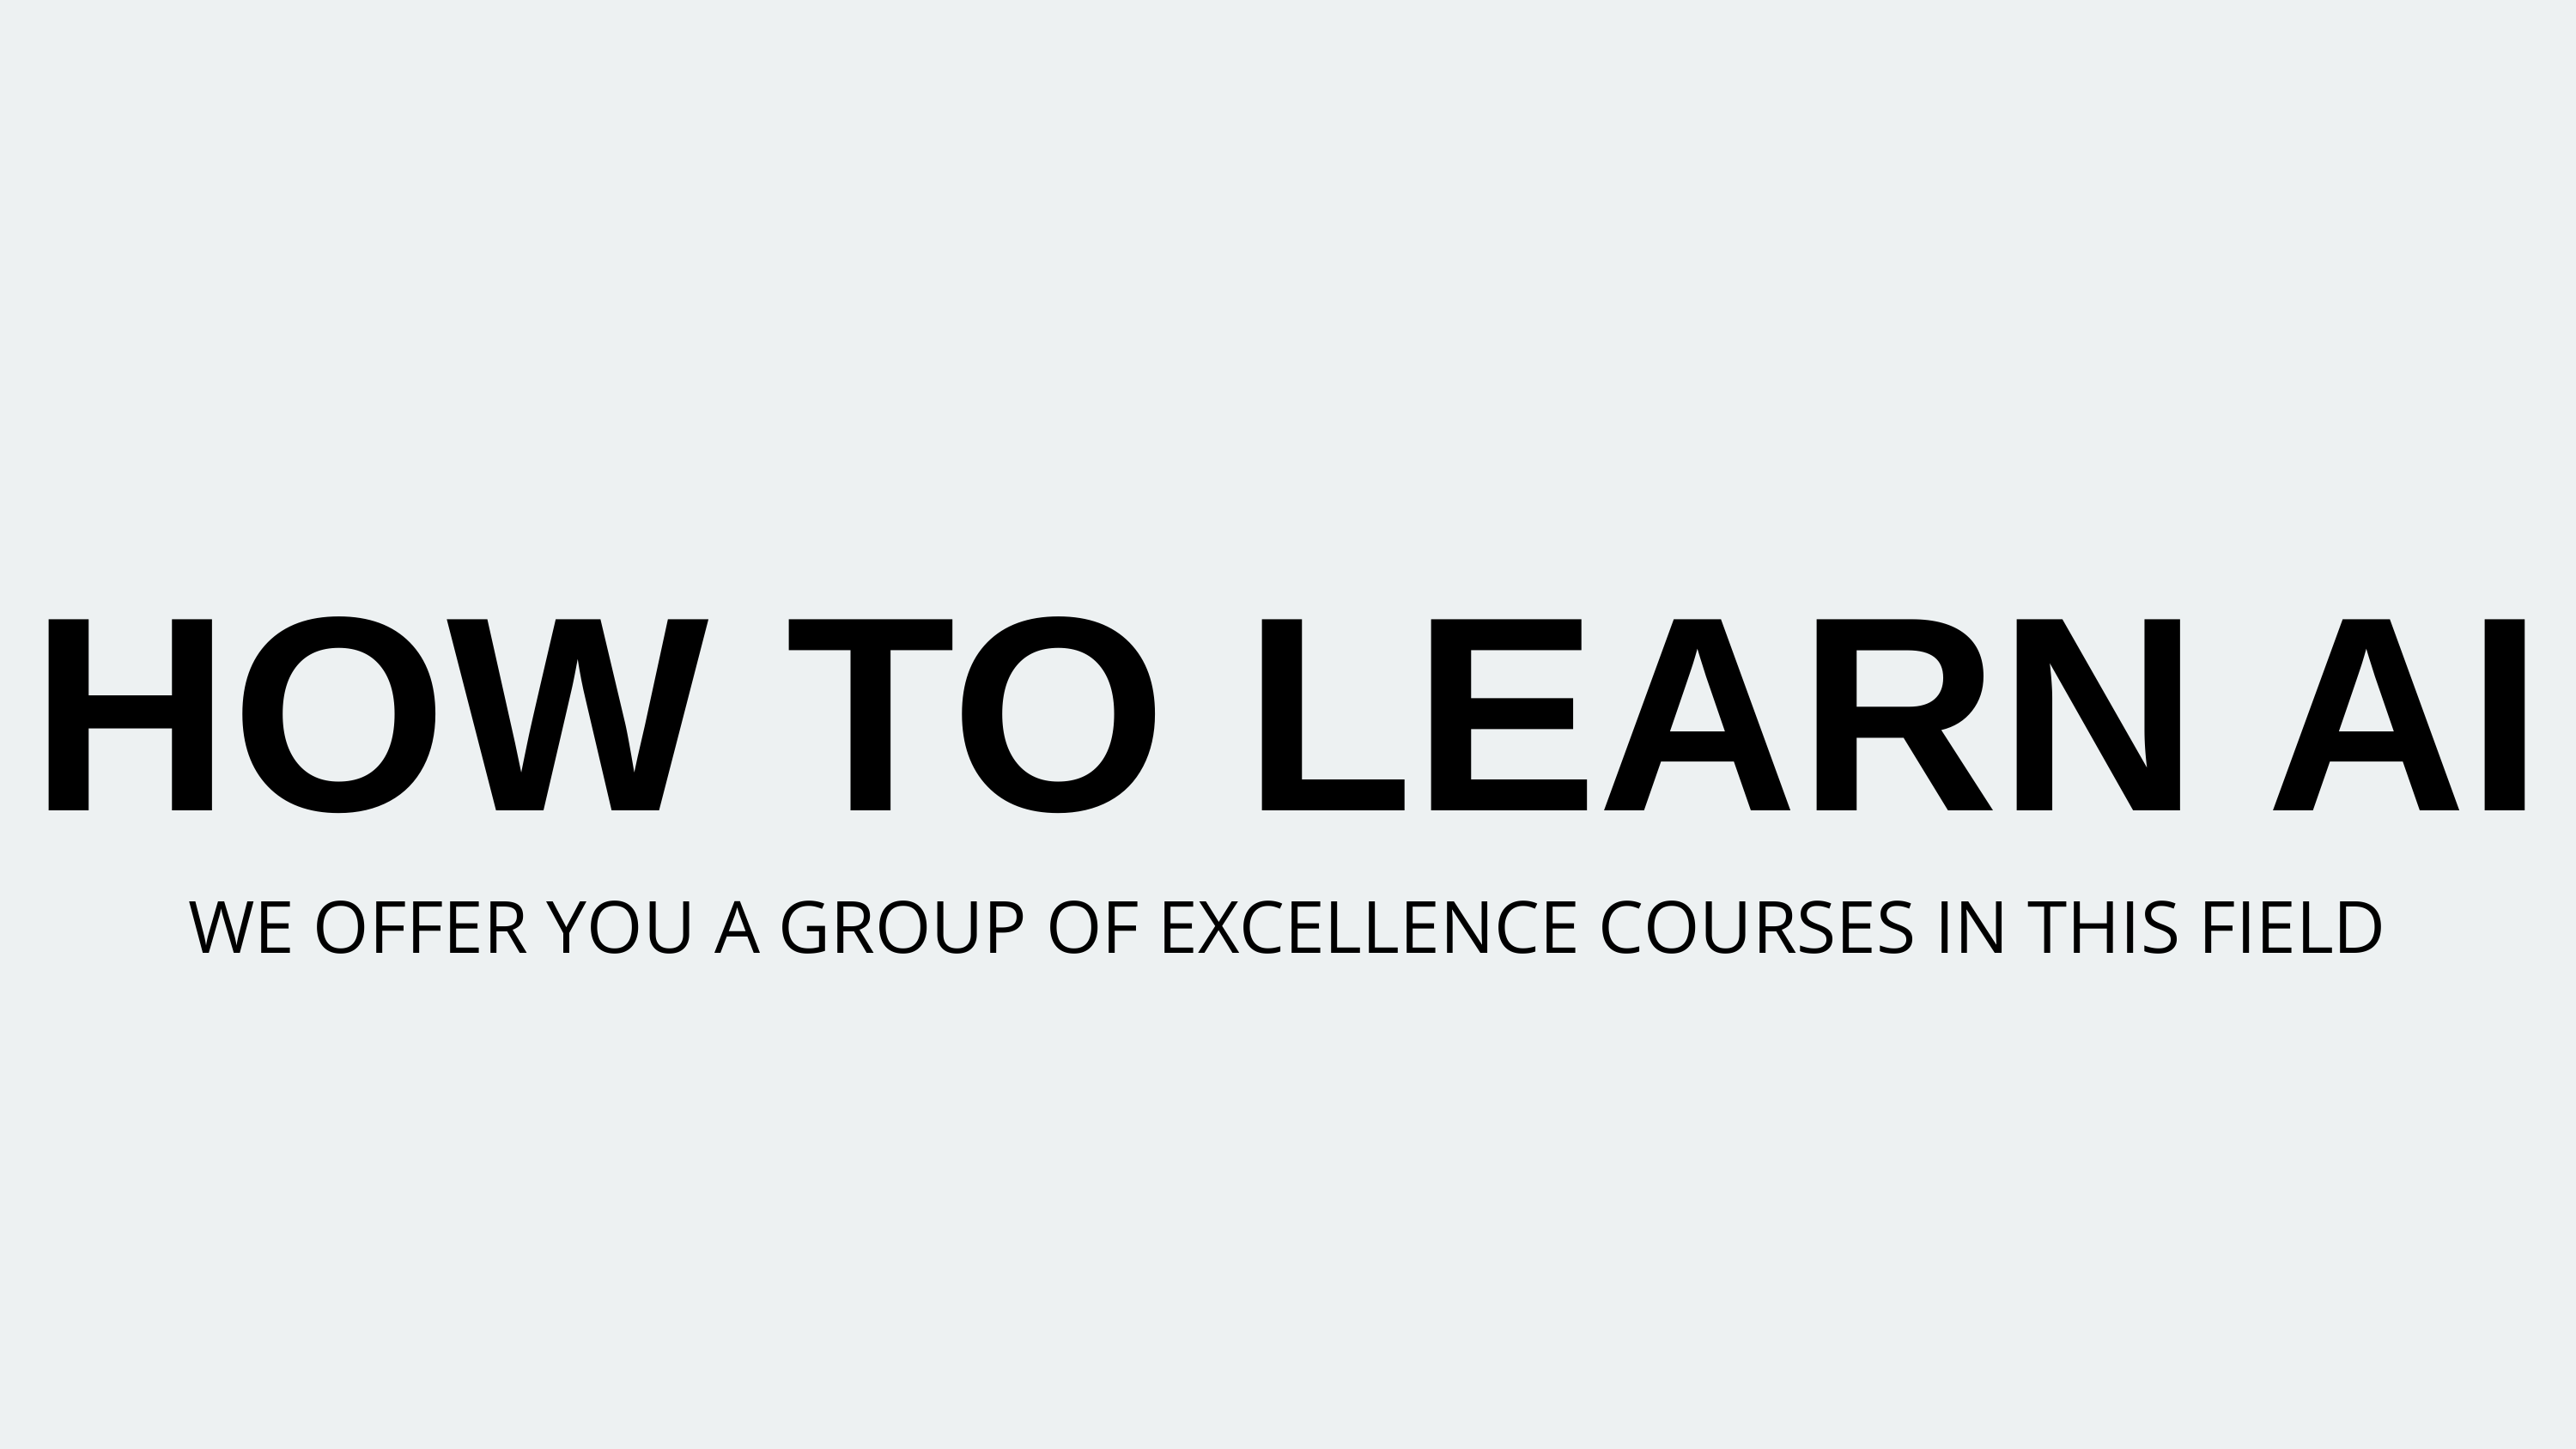

HOW TO LEARN AI

WE OFFER YOU A GROUP OF EXCELLENCE COURSES IN THIS FIELD